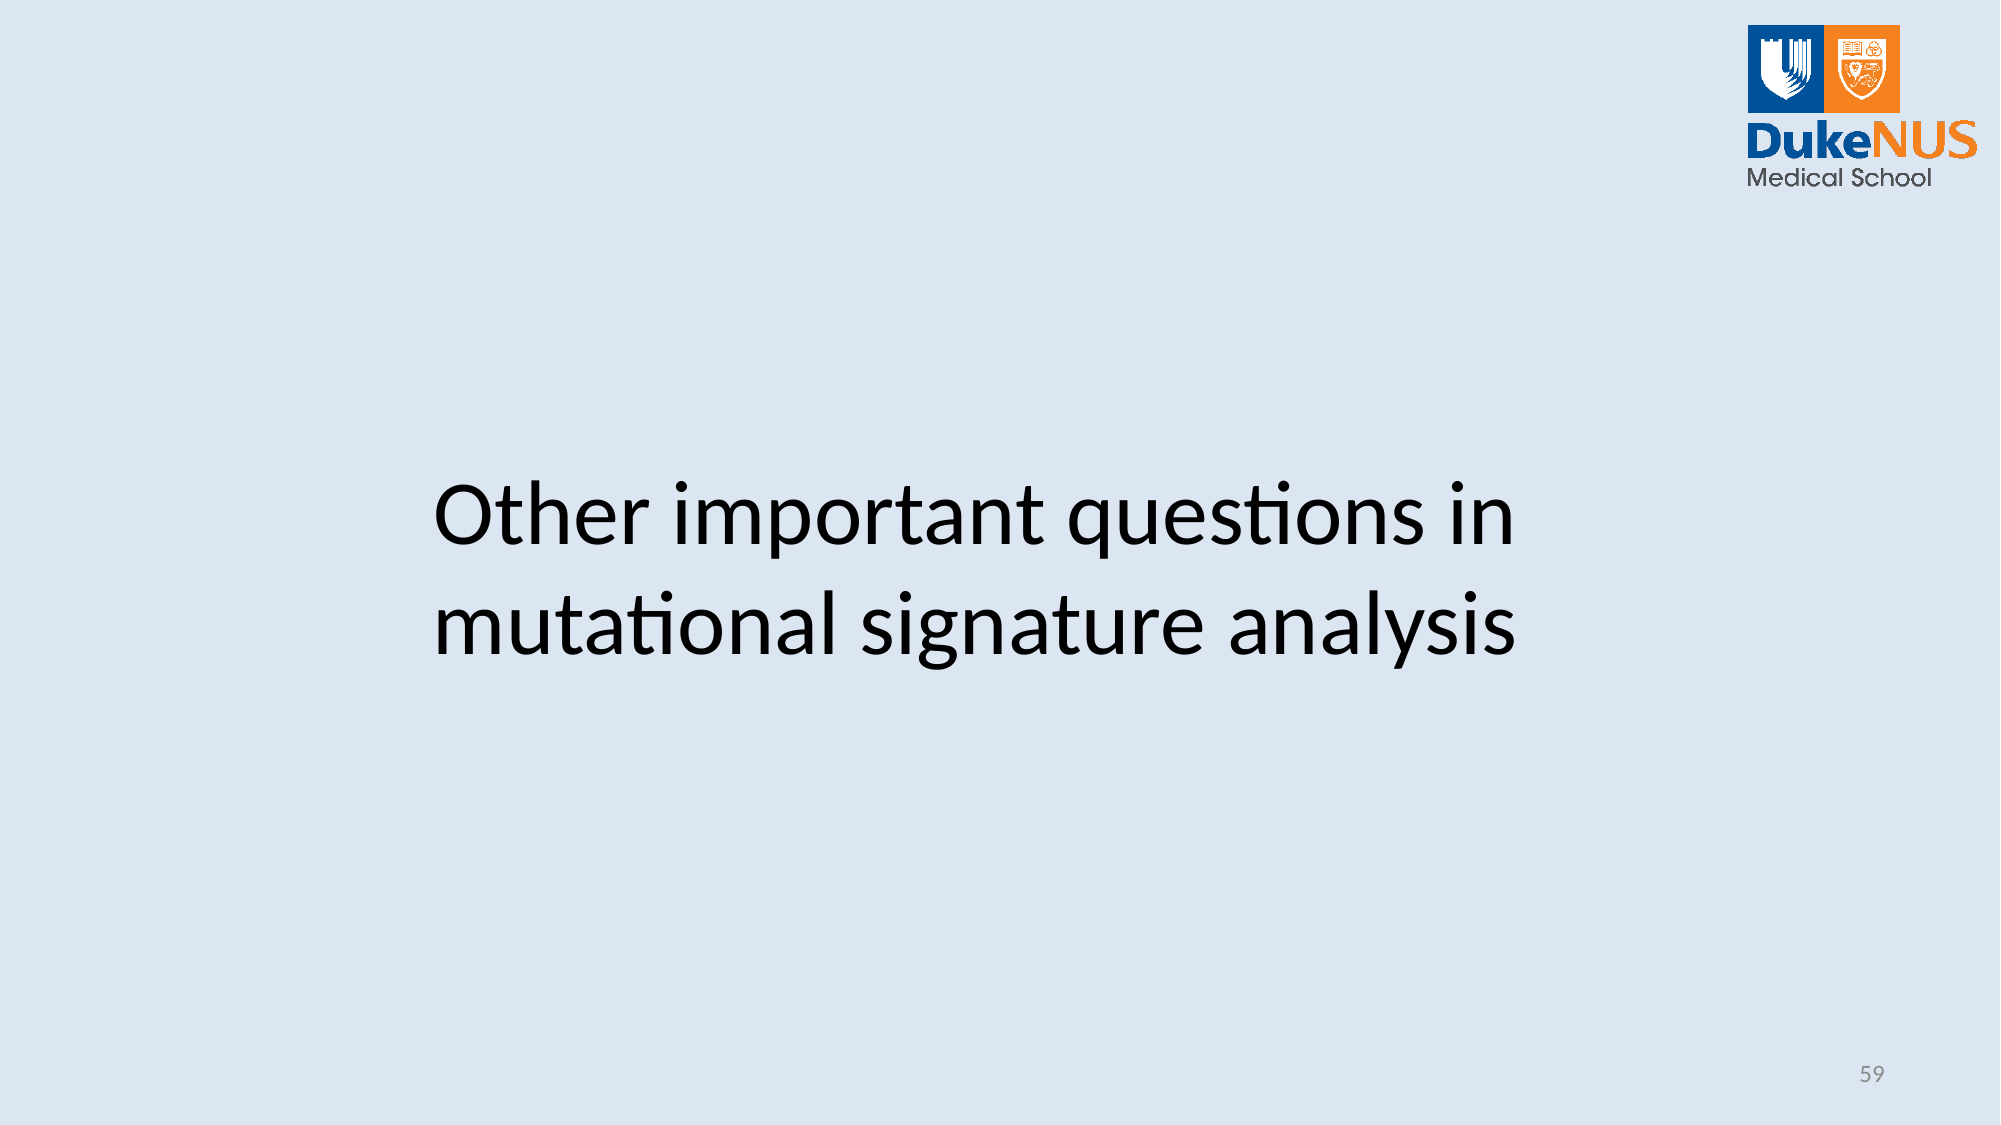

# Other important questions in mutational signature analysis
59